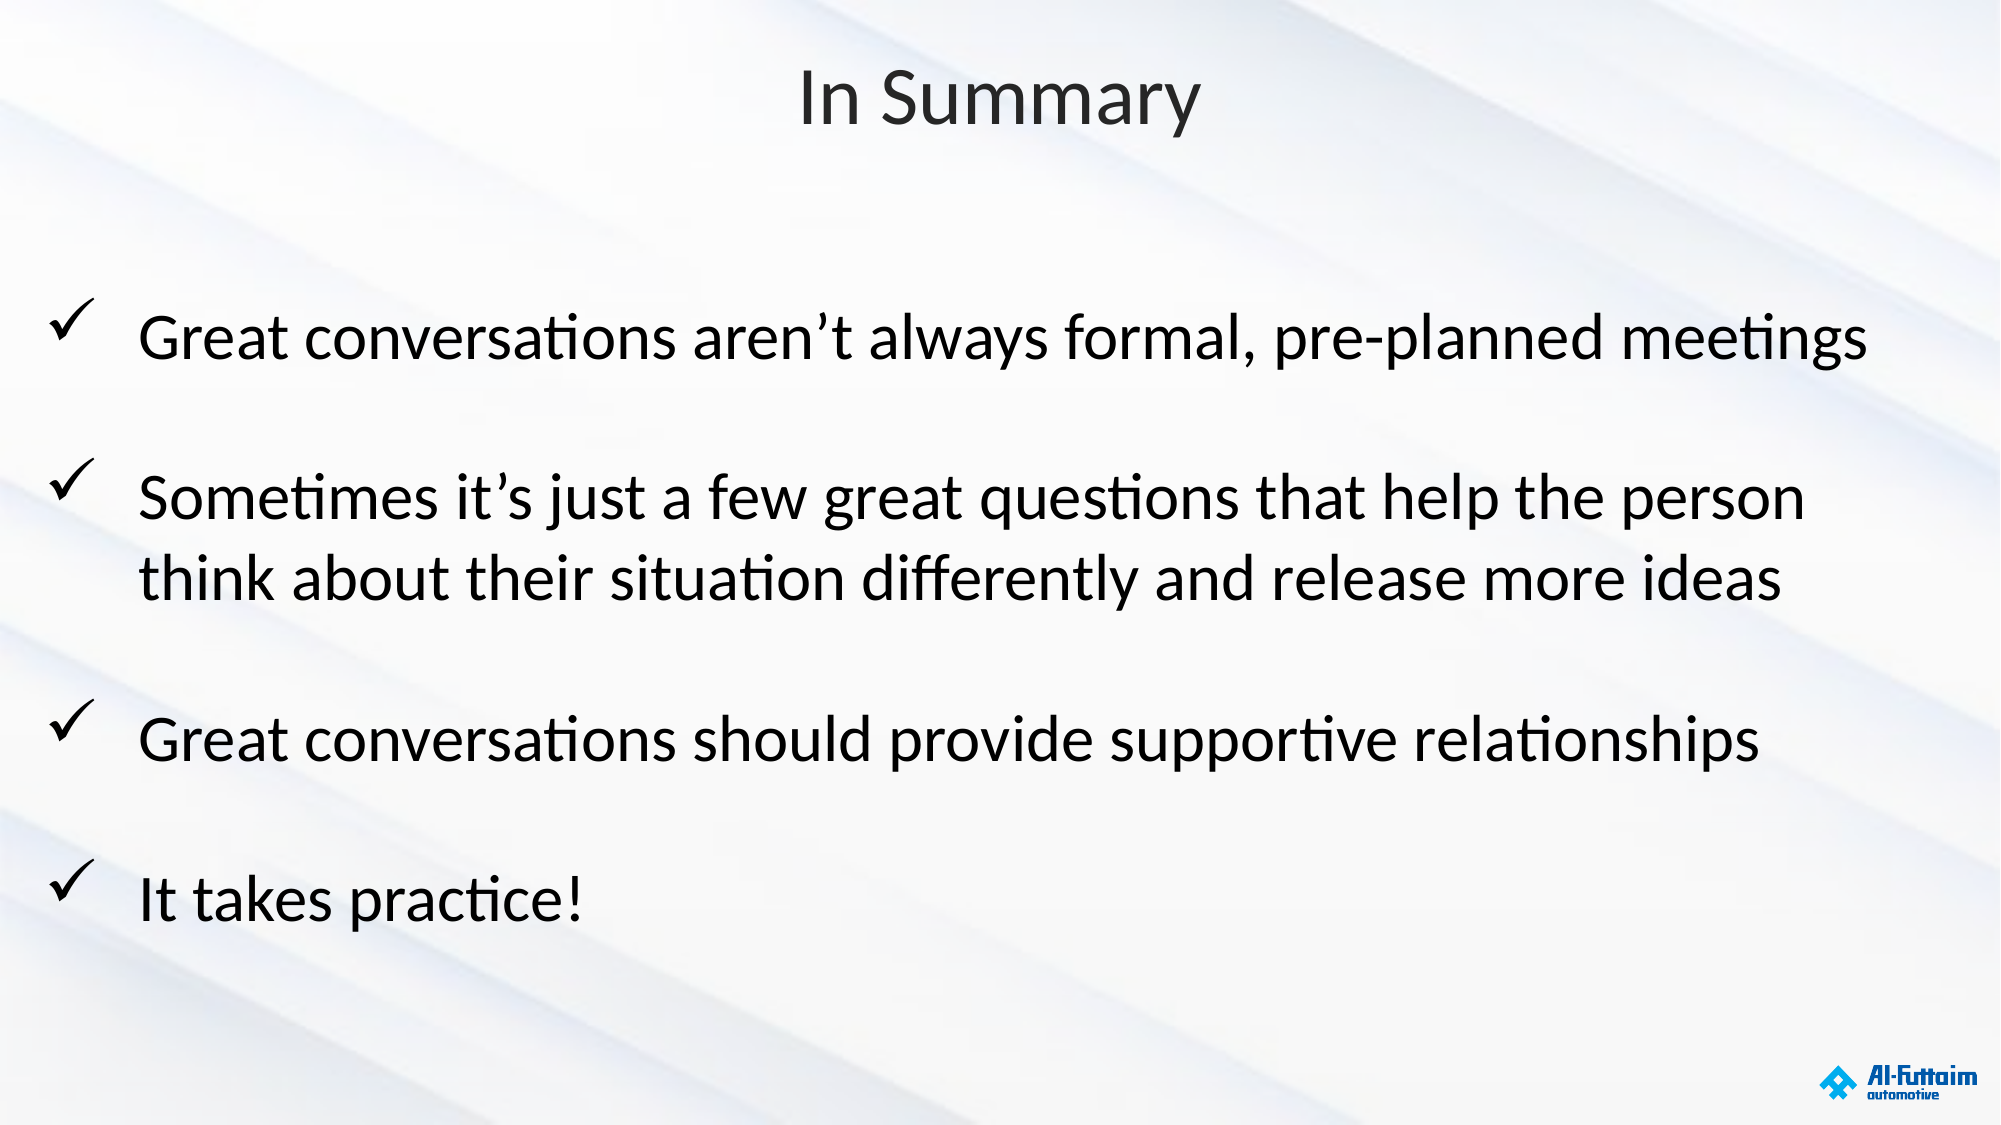

# In Summary
Great conversations aren’t always formal, pre-planned meetings
Sometimes it’s just a few great questions that help the person think about their situation differently and release more ideas
Great conversations should provide supportive relationships
It takes practice!